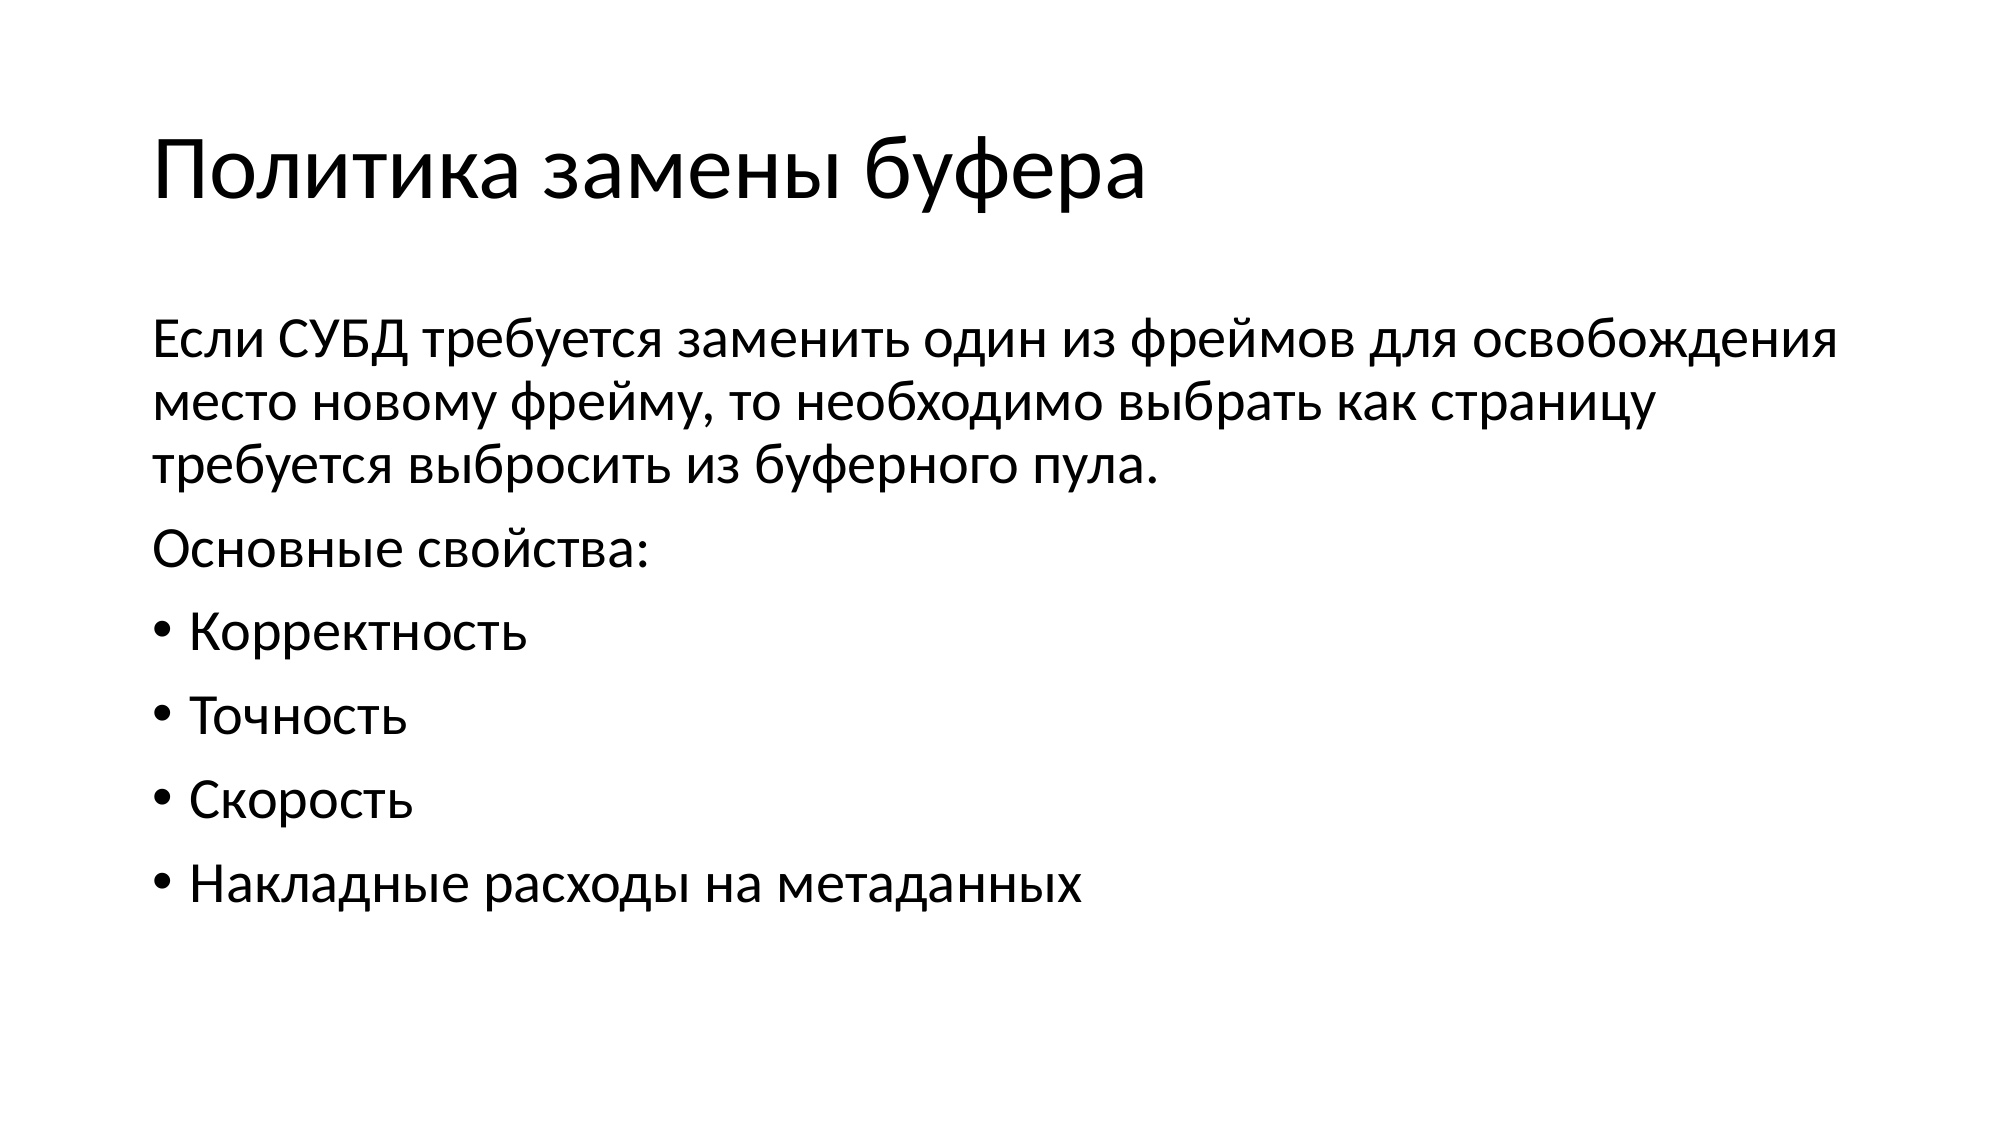

# Политика замены буфера
Если СУБД требуется заменить один из фреймов для освобождения место новому фрейму, то необходимо выбрать как страницу требуется выбросить из буферного пула.
Основные свойства:
Корректность
Точность
Скорость
Накладные расходы на метаданных